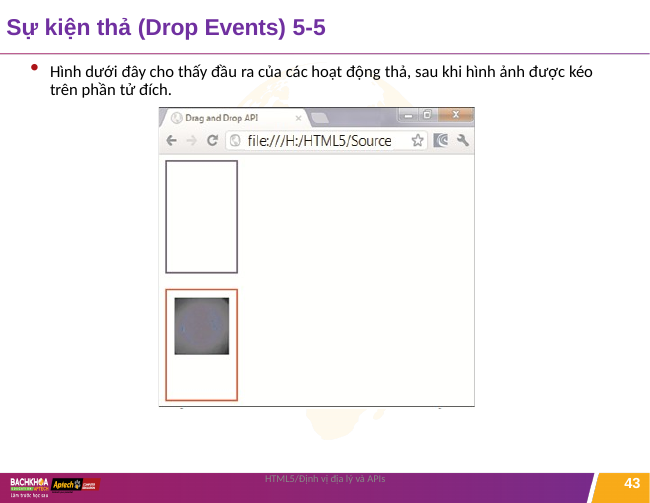

# Sự kiện thả (Drop Events) 5-5
Hình dưới đây cho thấy đầu ra của các hoạt động thả, sau khi hình ảnh được kéo  trên phần tử đích.

HTML5/Định vị địa lý và APIs
43